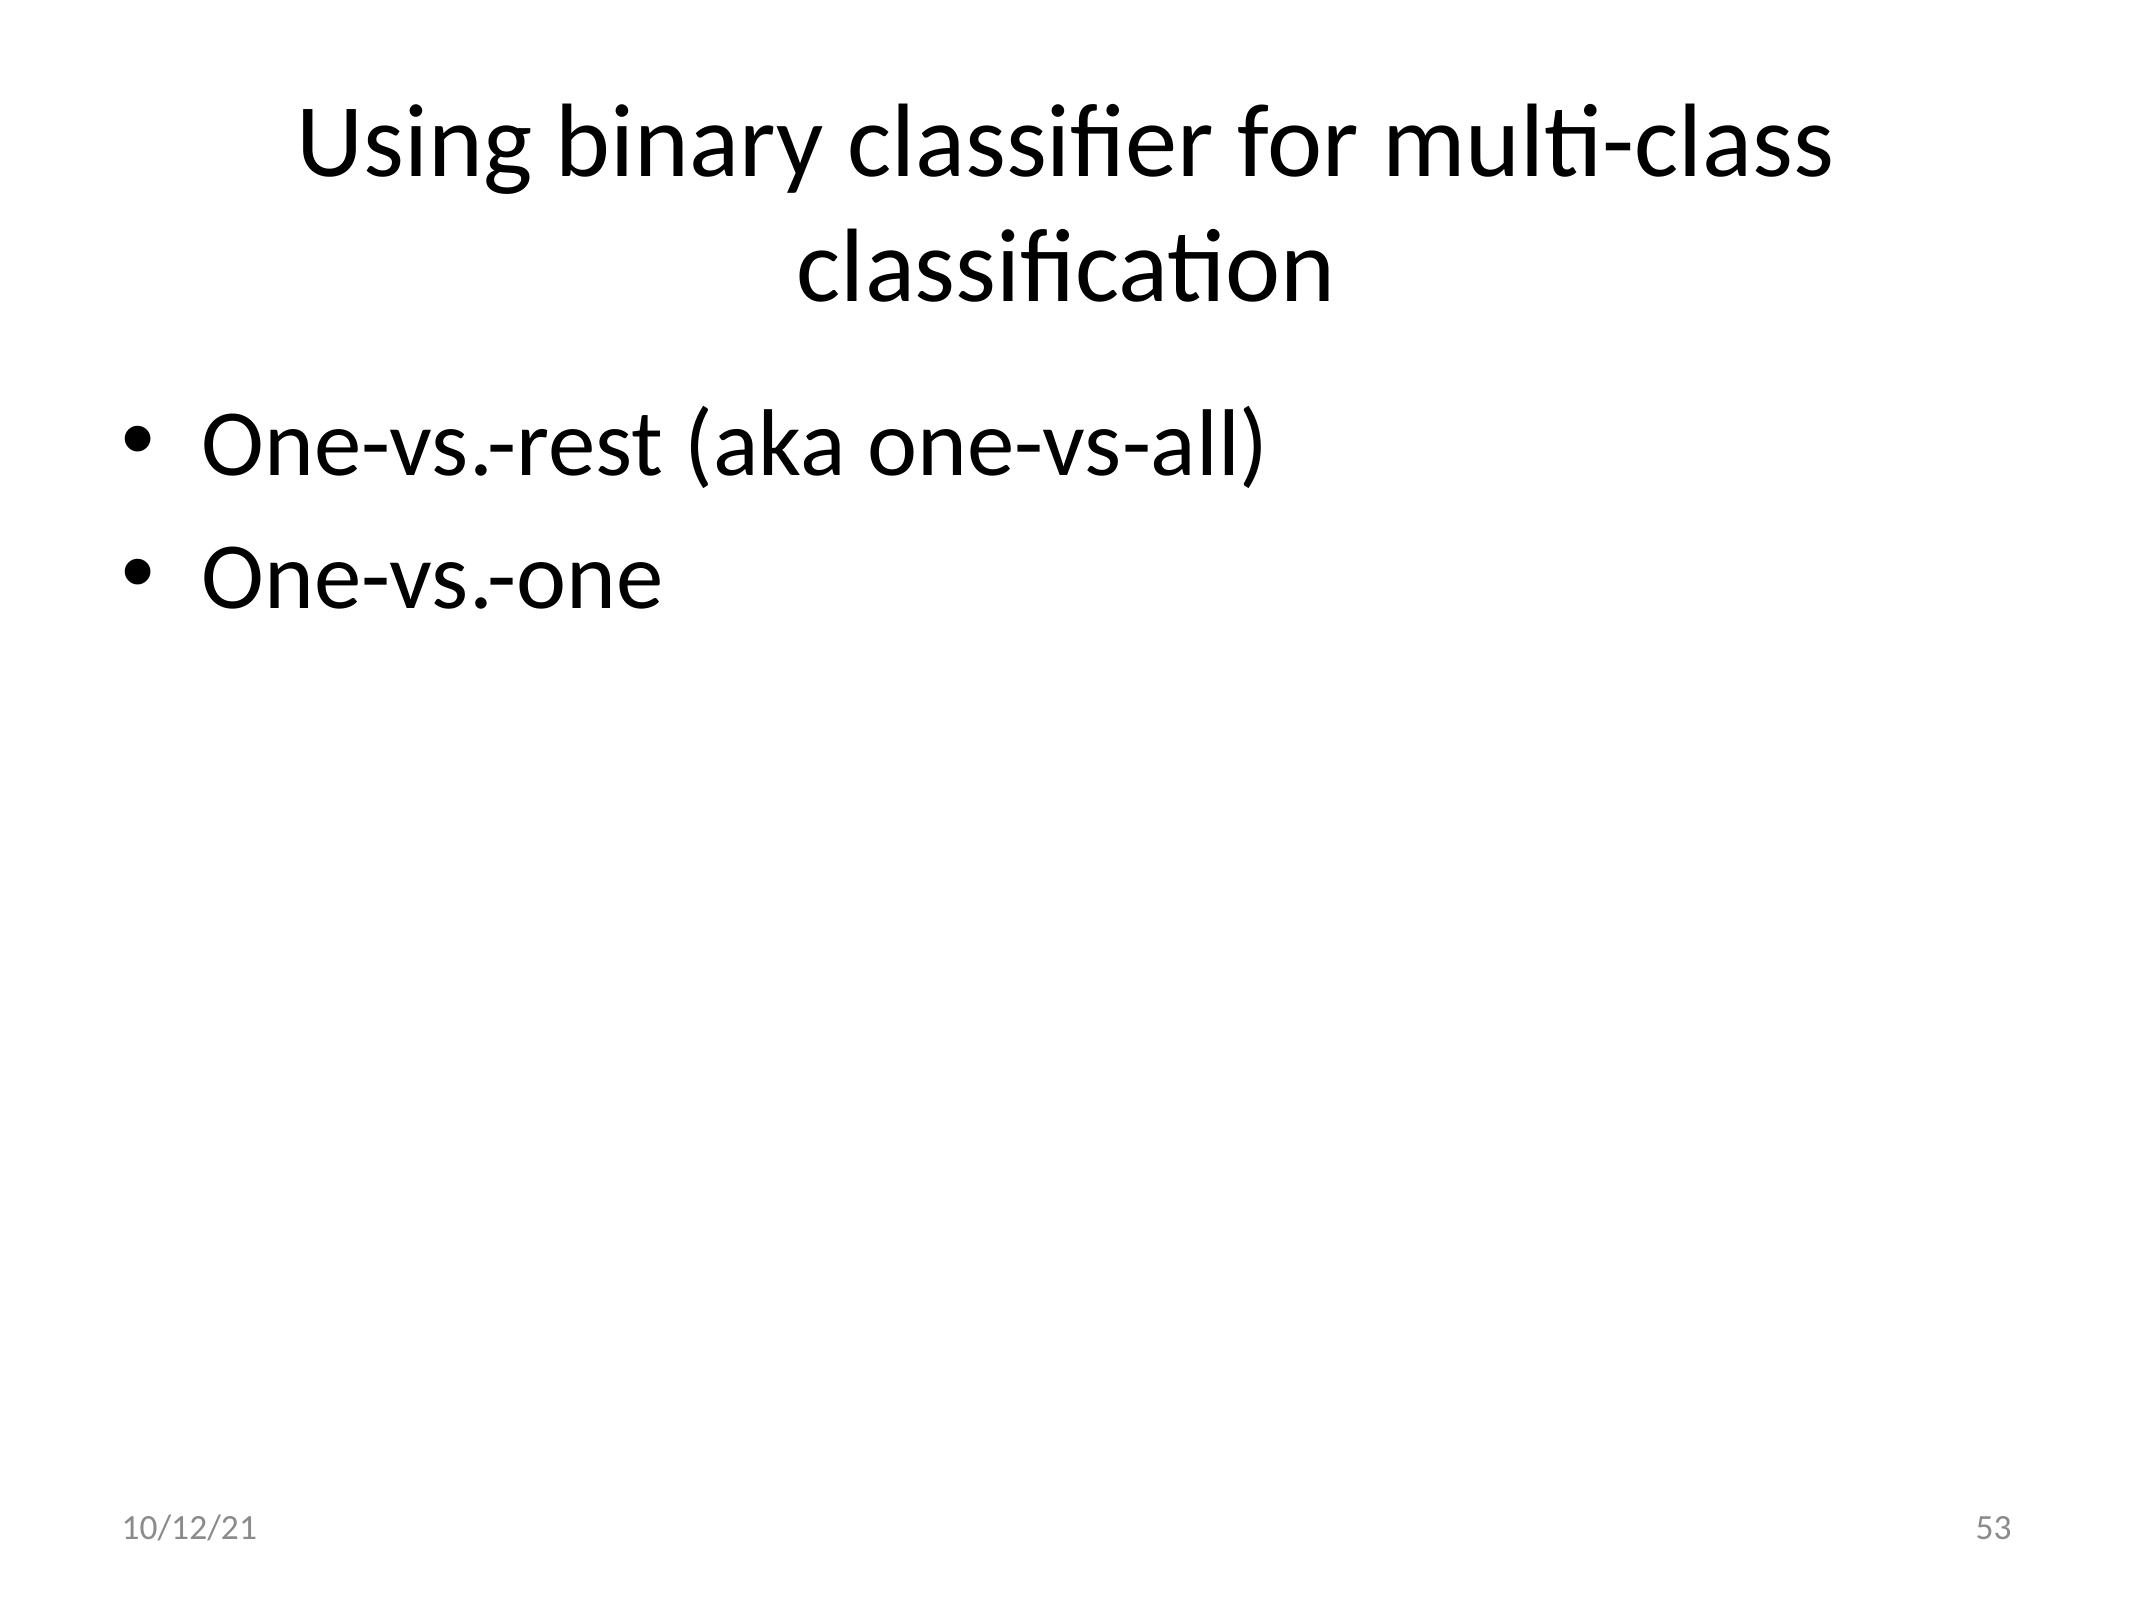

# Using binary classifier for multi-class classification
One-vs.-rest (aka one-vs-all)
One-vs.-one

10/12/21
53